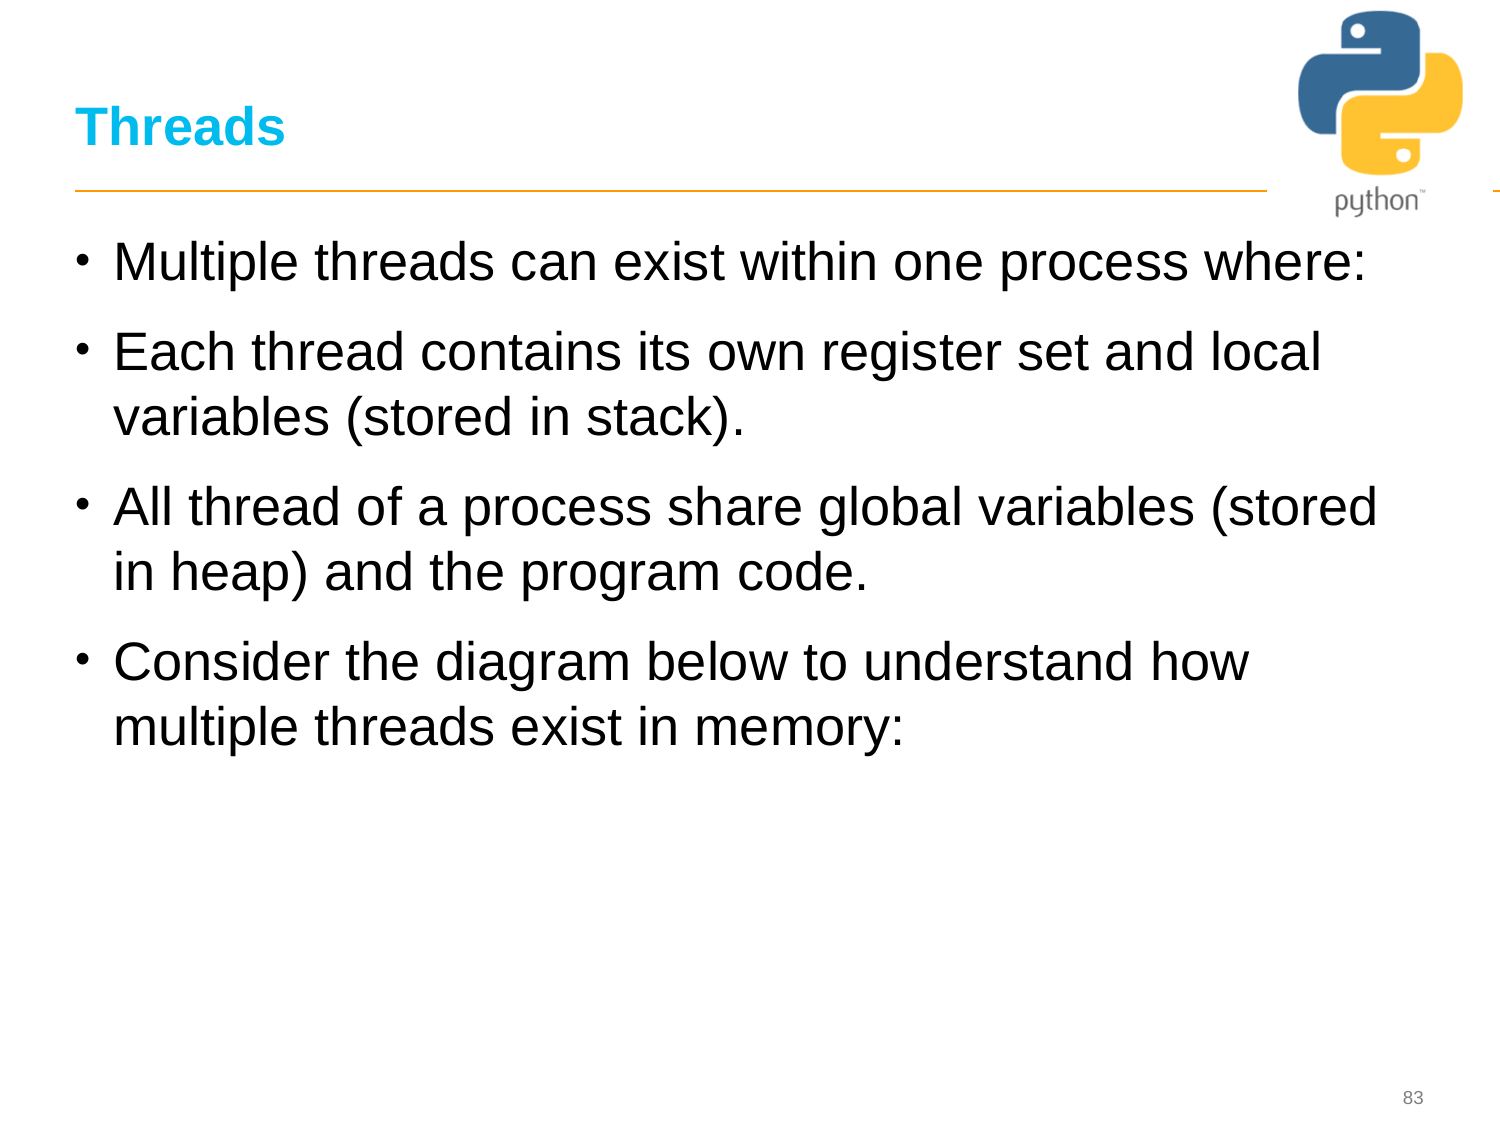

# Threads
Multiple threads can exist within one process where:
Each thread contains its own register set and local variables (stored in stack).
All thread of a process share global variables (stored in heap) and the program code.
Consider the diagram below to understand how multiple threads exist in memory: